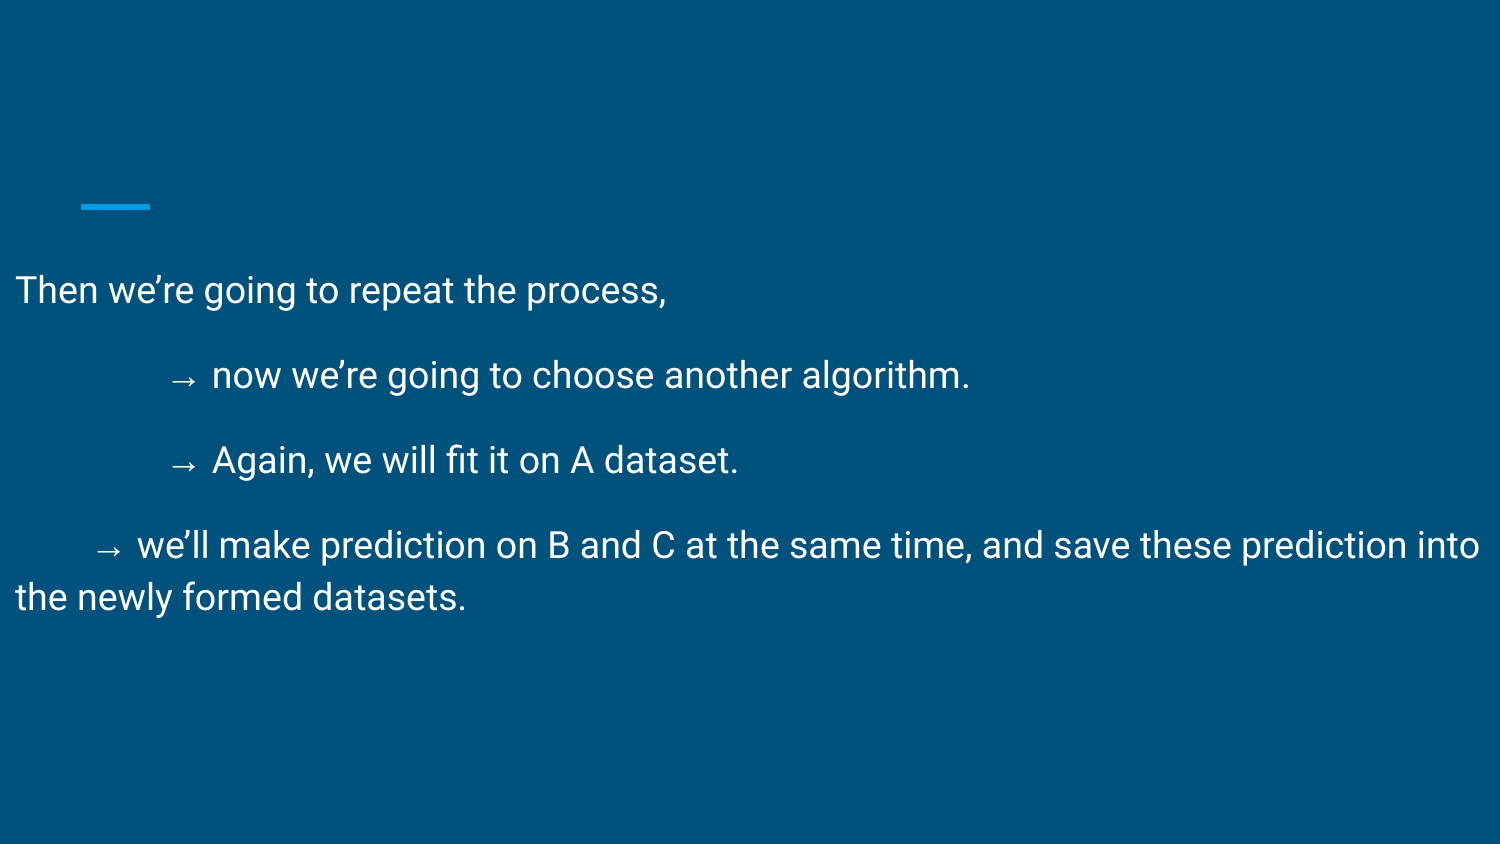

#
Then we’re going to repeat the process,
	→ now we’re going to choose another algorithm.
	→ Again, we will fit it on A dataset.
→ we’ll make prediction on B and C at the same time, and save these prediction into the newly formed datasets.